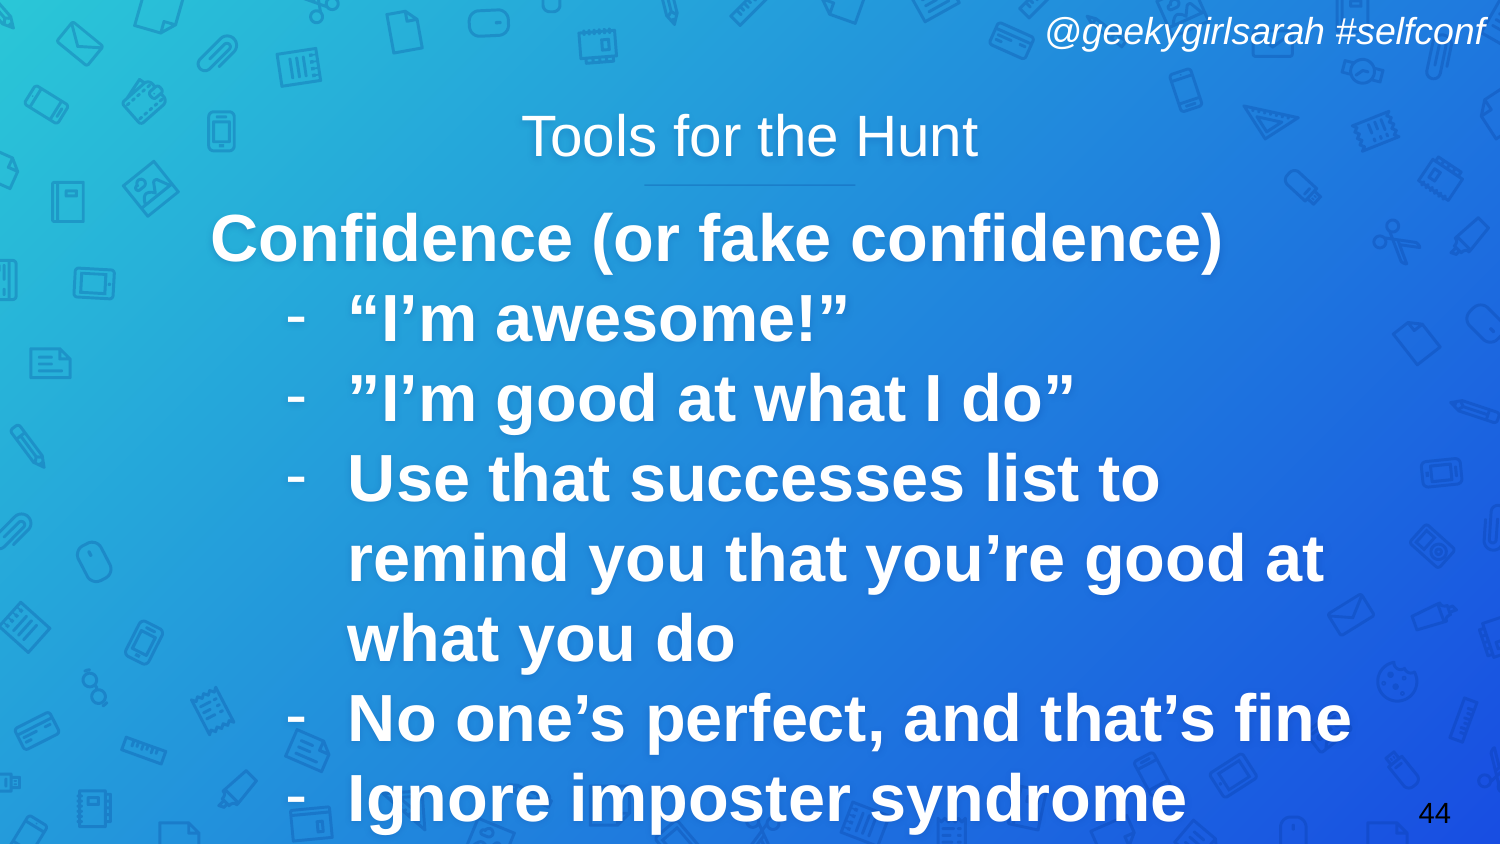

# Tools for the Hunt
Confidence (or fake confidence)
“I’m awesome!”
”I’m good at what I do”
Use that successes list to remind you that you’re good at what you do
No one’s perfect, and that’s fine
Ignore imposter syndrome

44